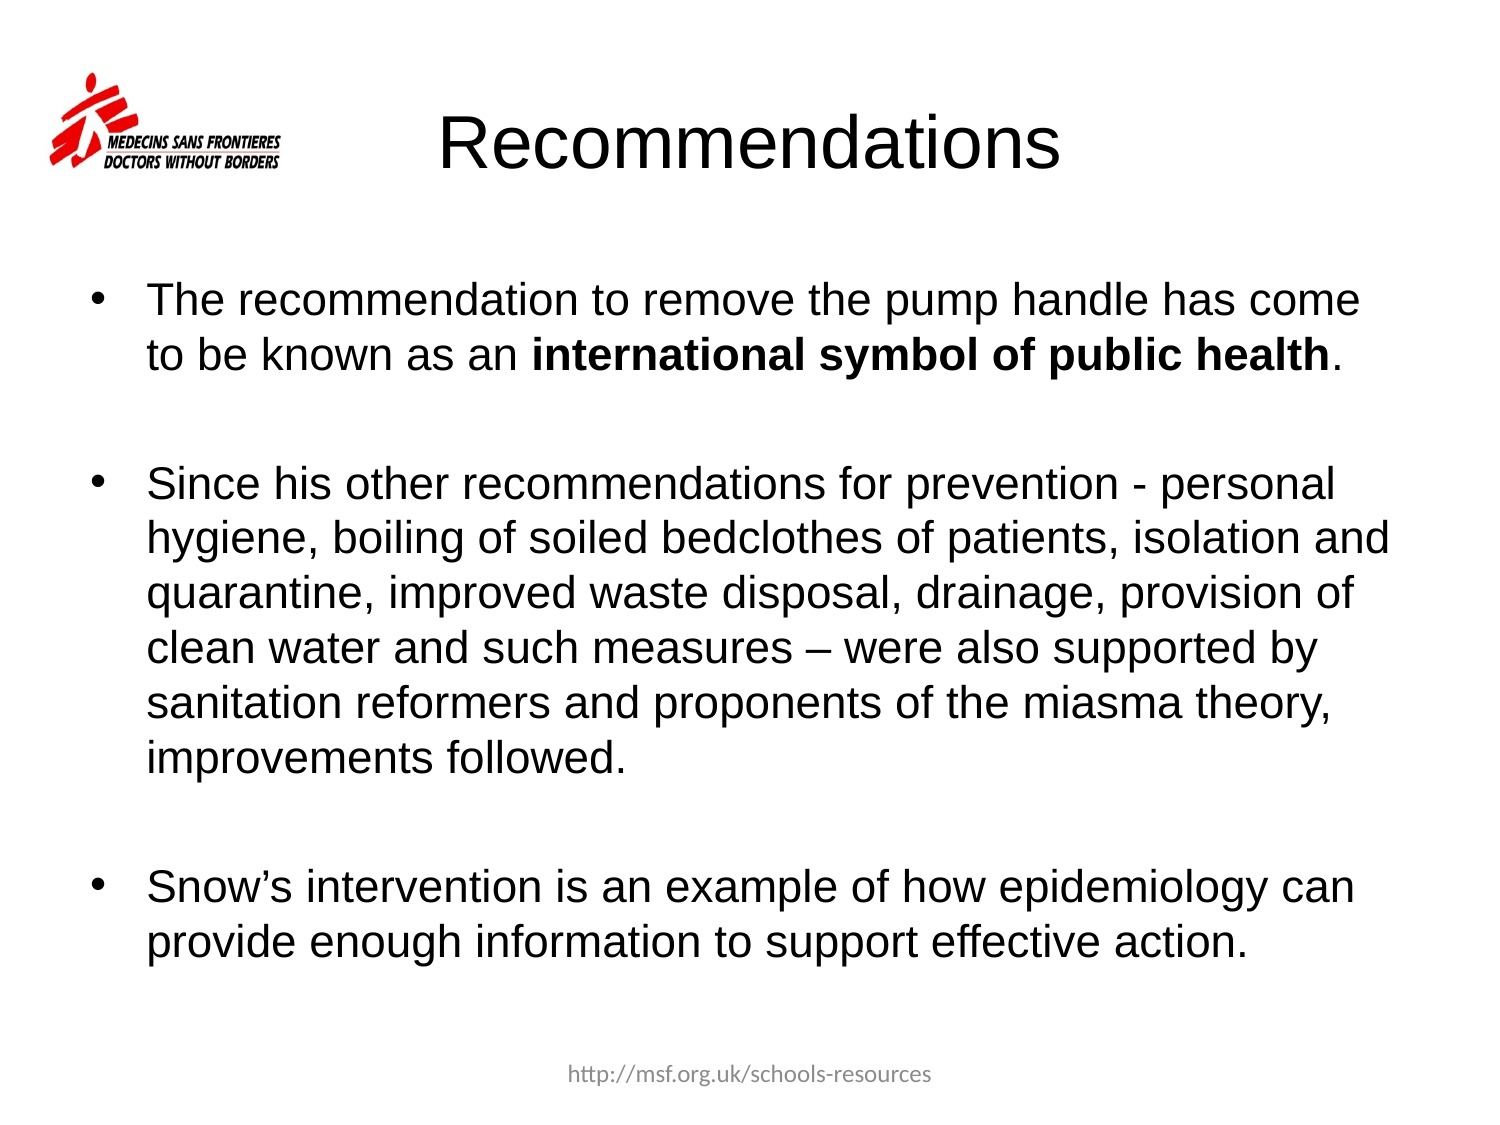

# Recommendations
The recommendation to remove the pump handle has come to be known as an international symbol of public health.

Since his other recommendations for prevention - personal hygiene, boiling of soiled bedclothes of patients, isolation and quarantine, improved waste disposal, drainage, provision of clean water and such measures – were also supported by sanitation reformers and proponents of the miasma theory, improvements followed.

Snow’s intervention is an example of how epidemiology can provide enough information to support effective action.

http://msf.org.uk/schools-resources